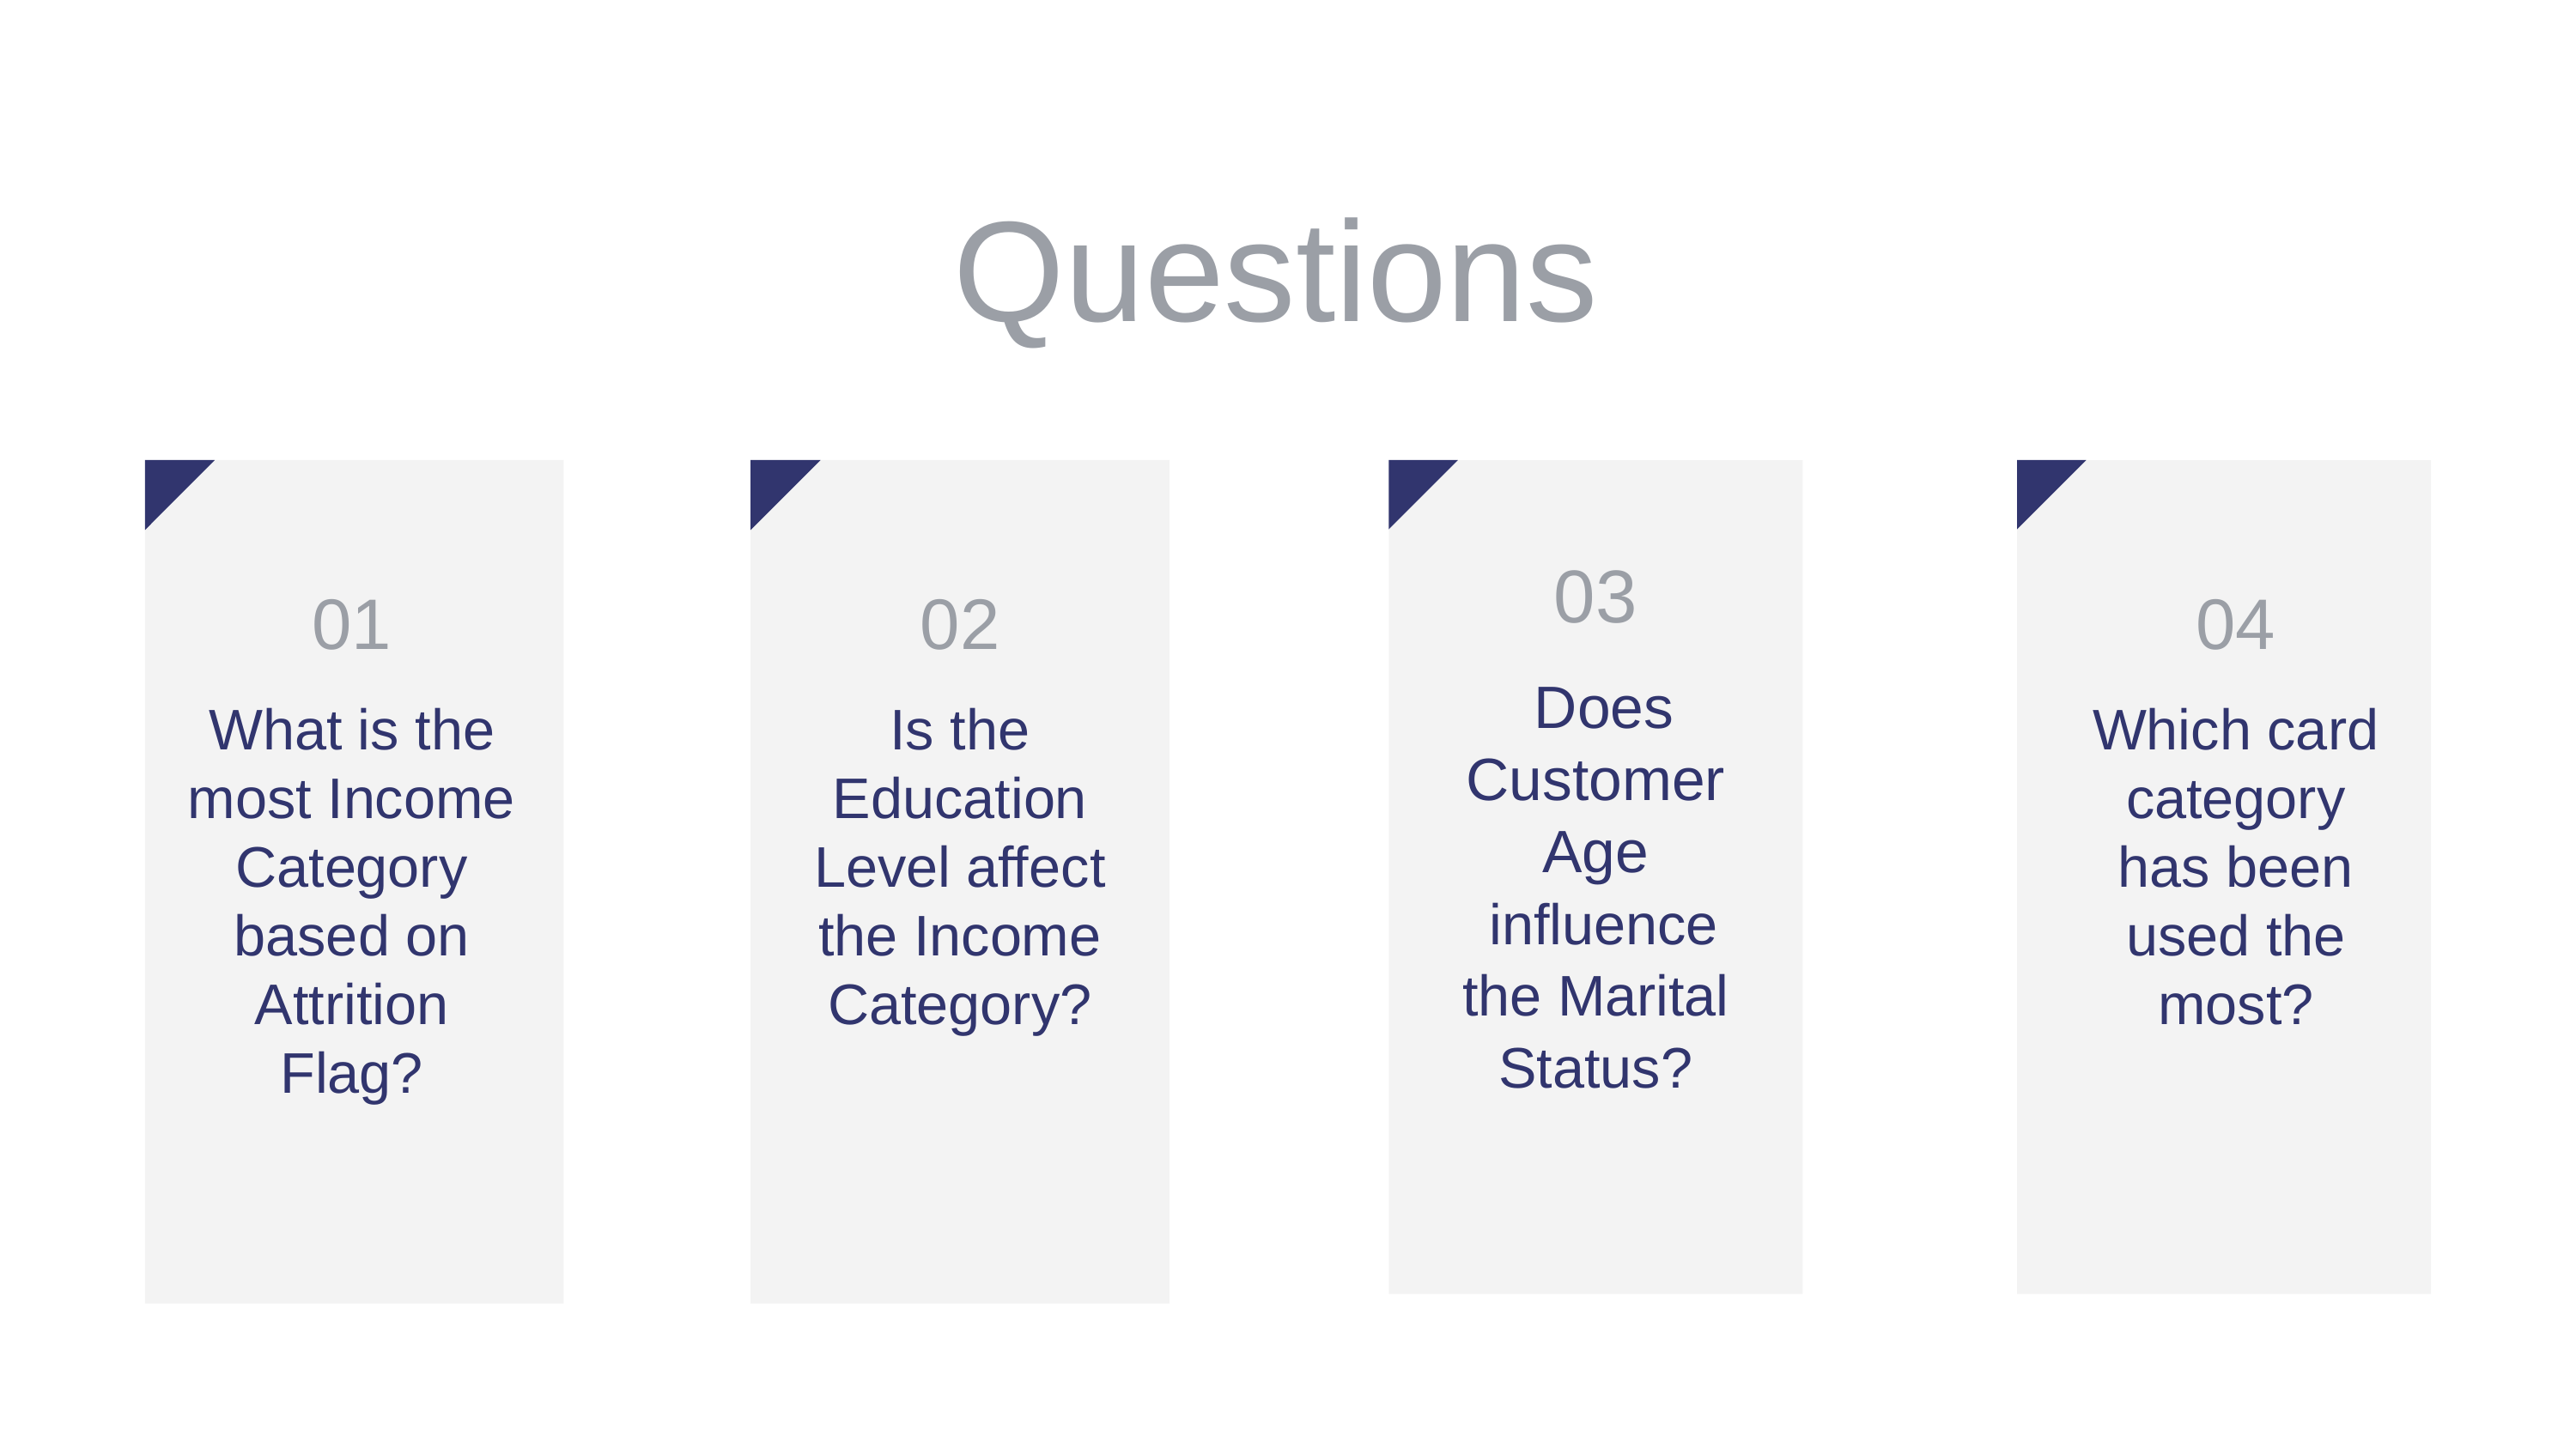

Questions

03
 Does Customer Age
 influence the Marital Status?

01
What is the most Income Category based on Attrition Flag?

02
Is the Education Level affect the Income Category?

04
Which card category has been used the most?